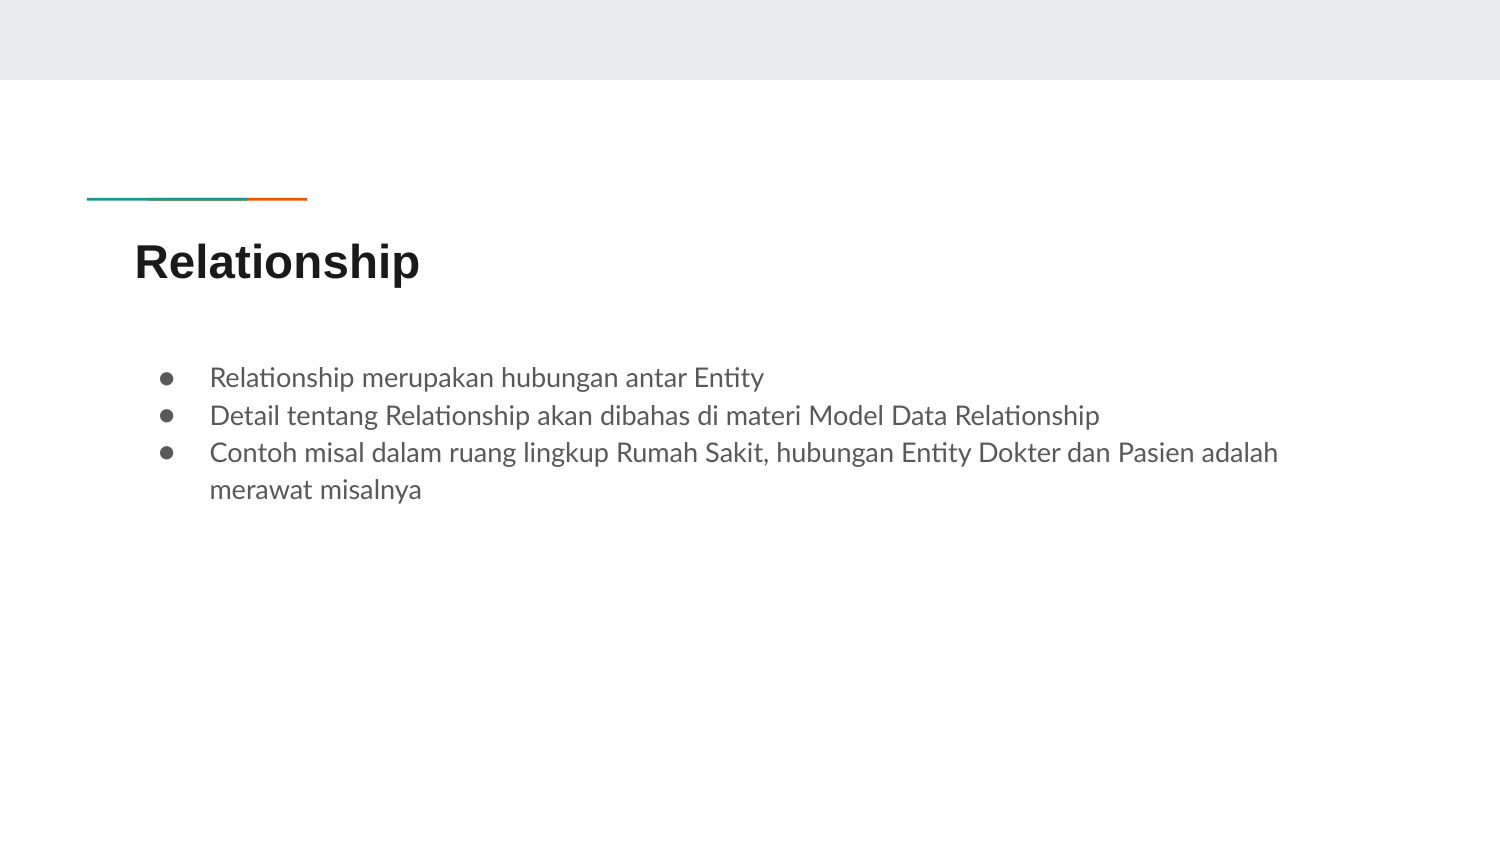

# Relationship
Relationship merupakan hubungan antar Entity
Detail tentang Relationship akan dibahas di materi Model Data Relationship
Contoh misal dalam ruang lingkup Rumah Sakit, hubungan Entity Dokter dan Pasien adalah merawat misalnya